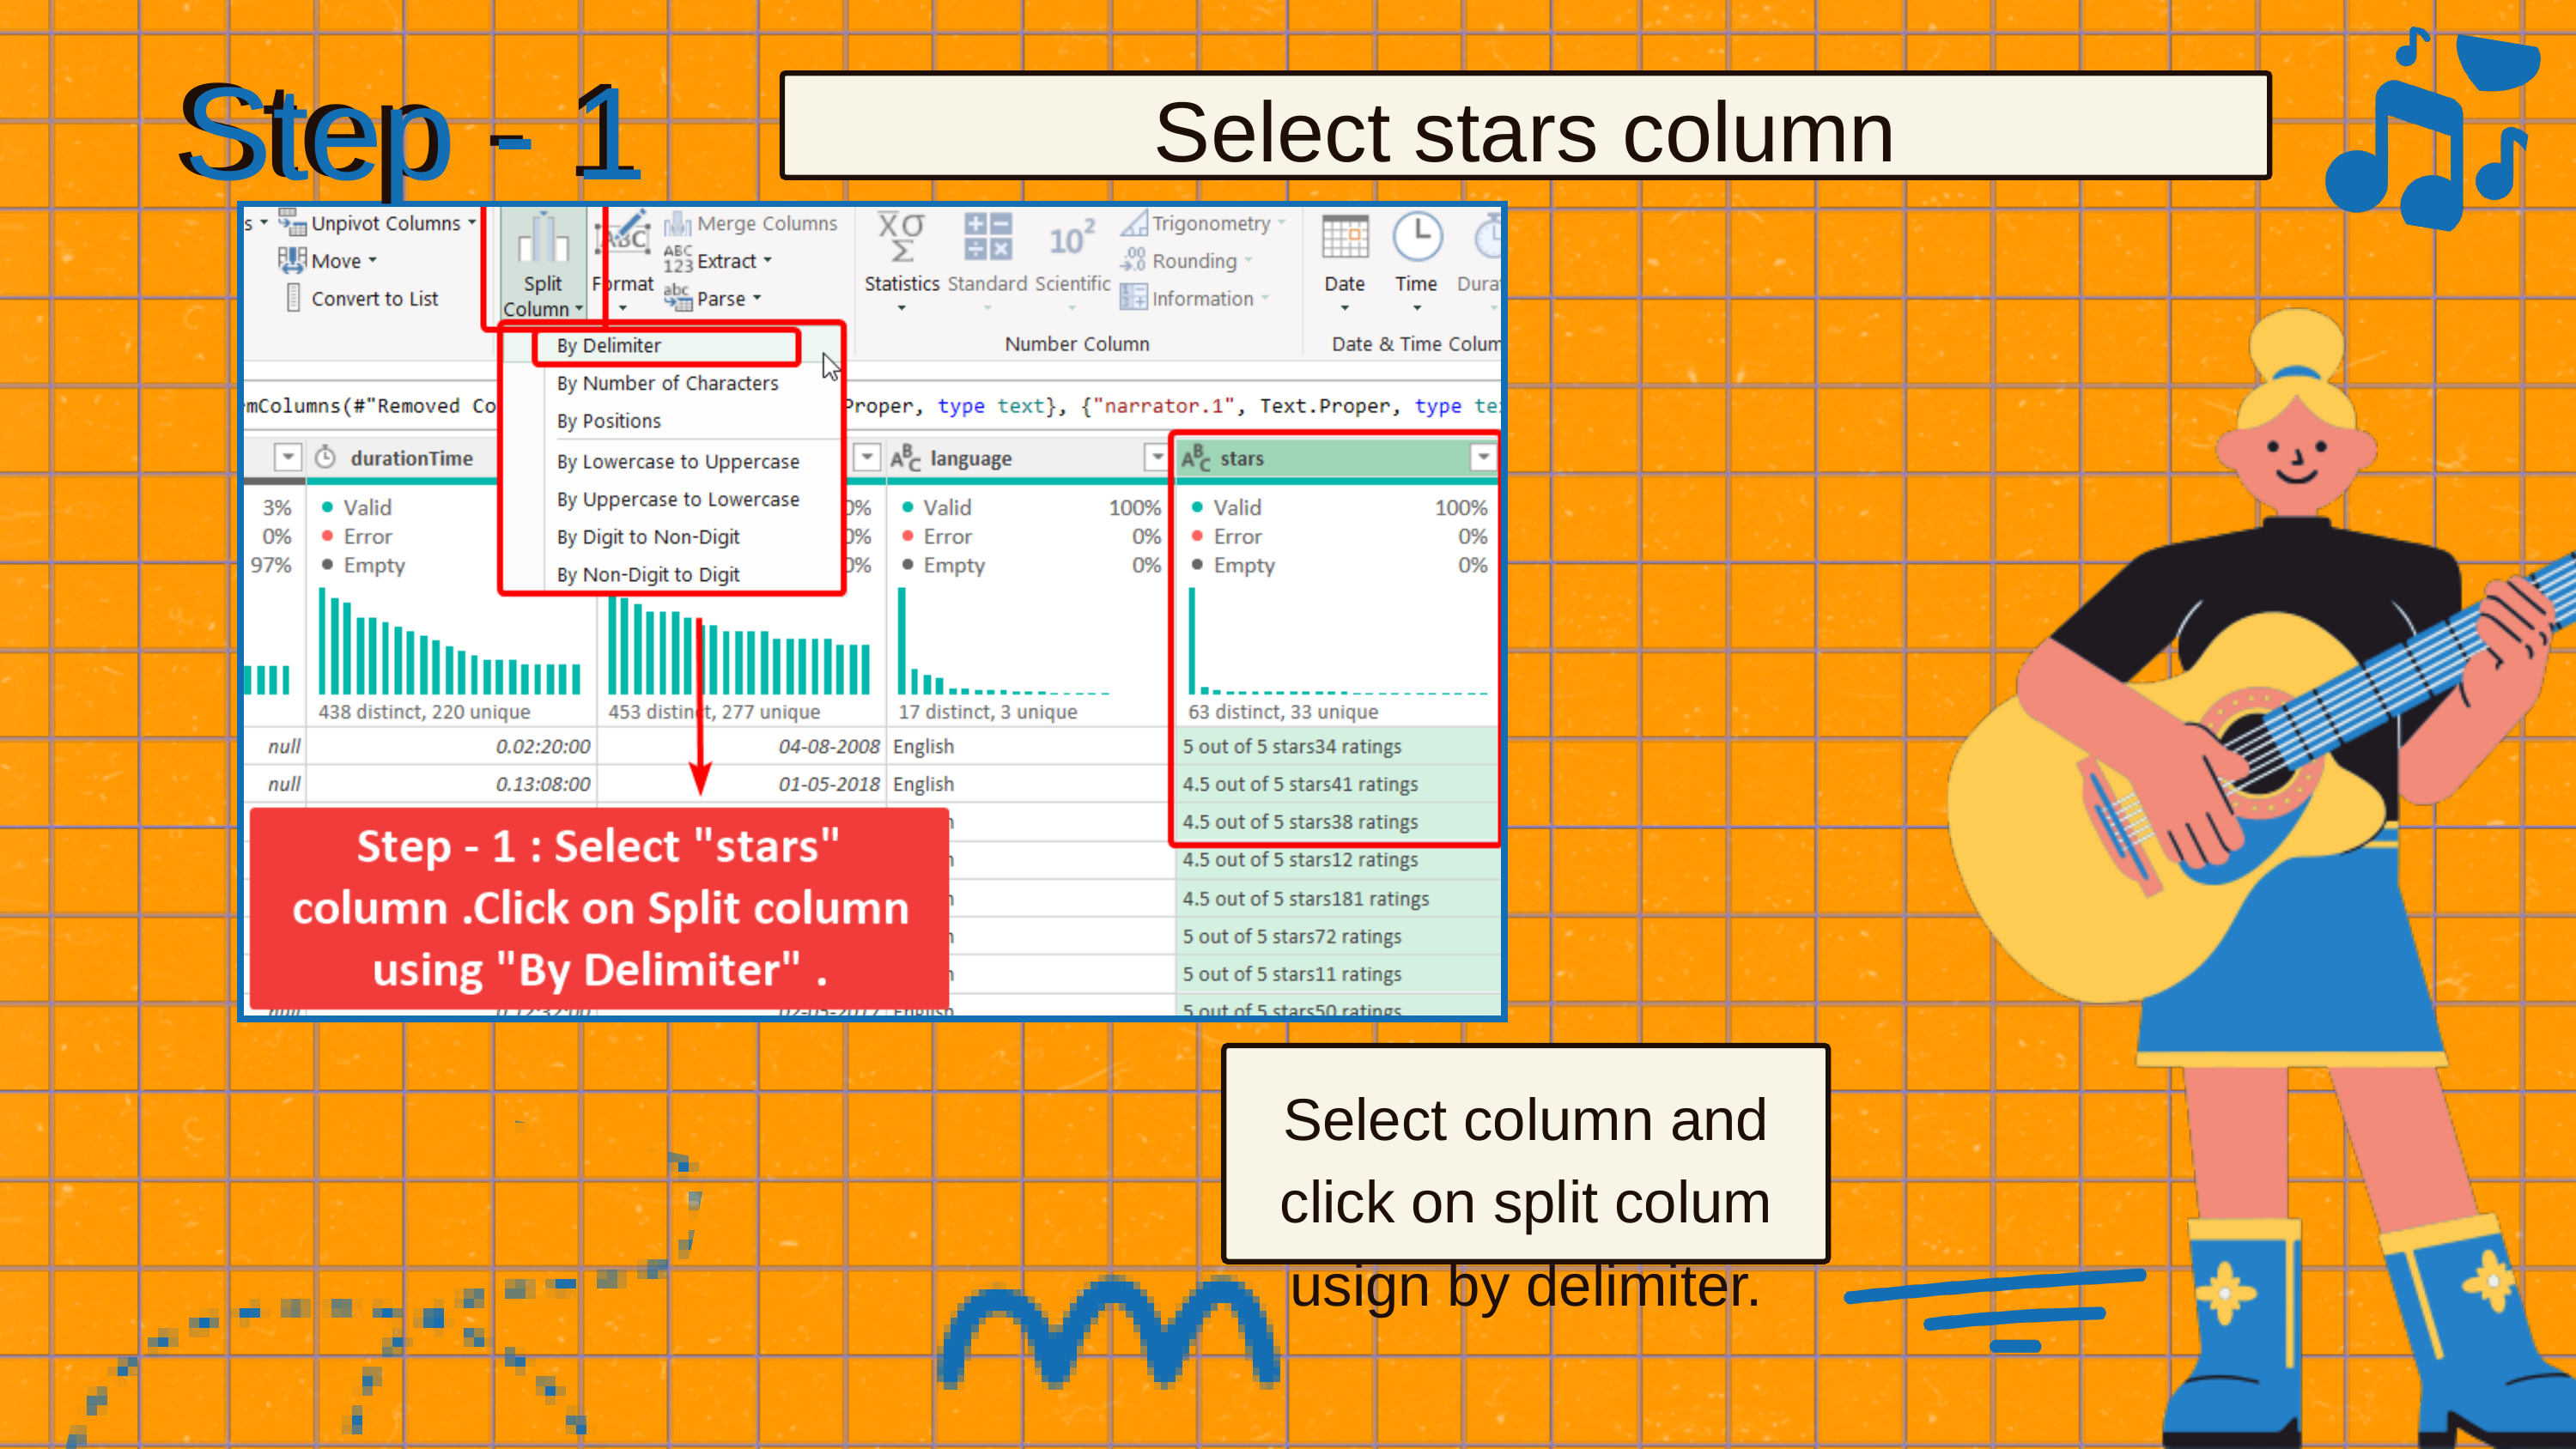

Step - 1
Step - 1
Select stars column

Select column and click on split colum usign by delimiter.